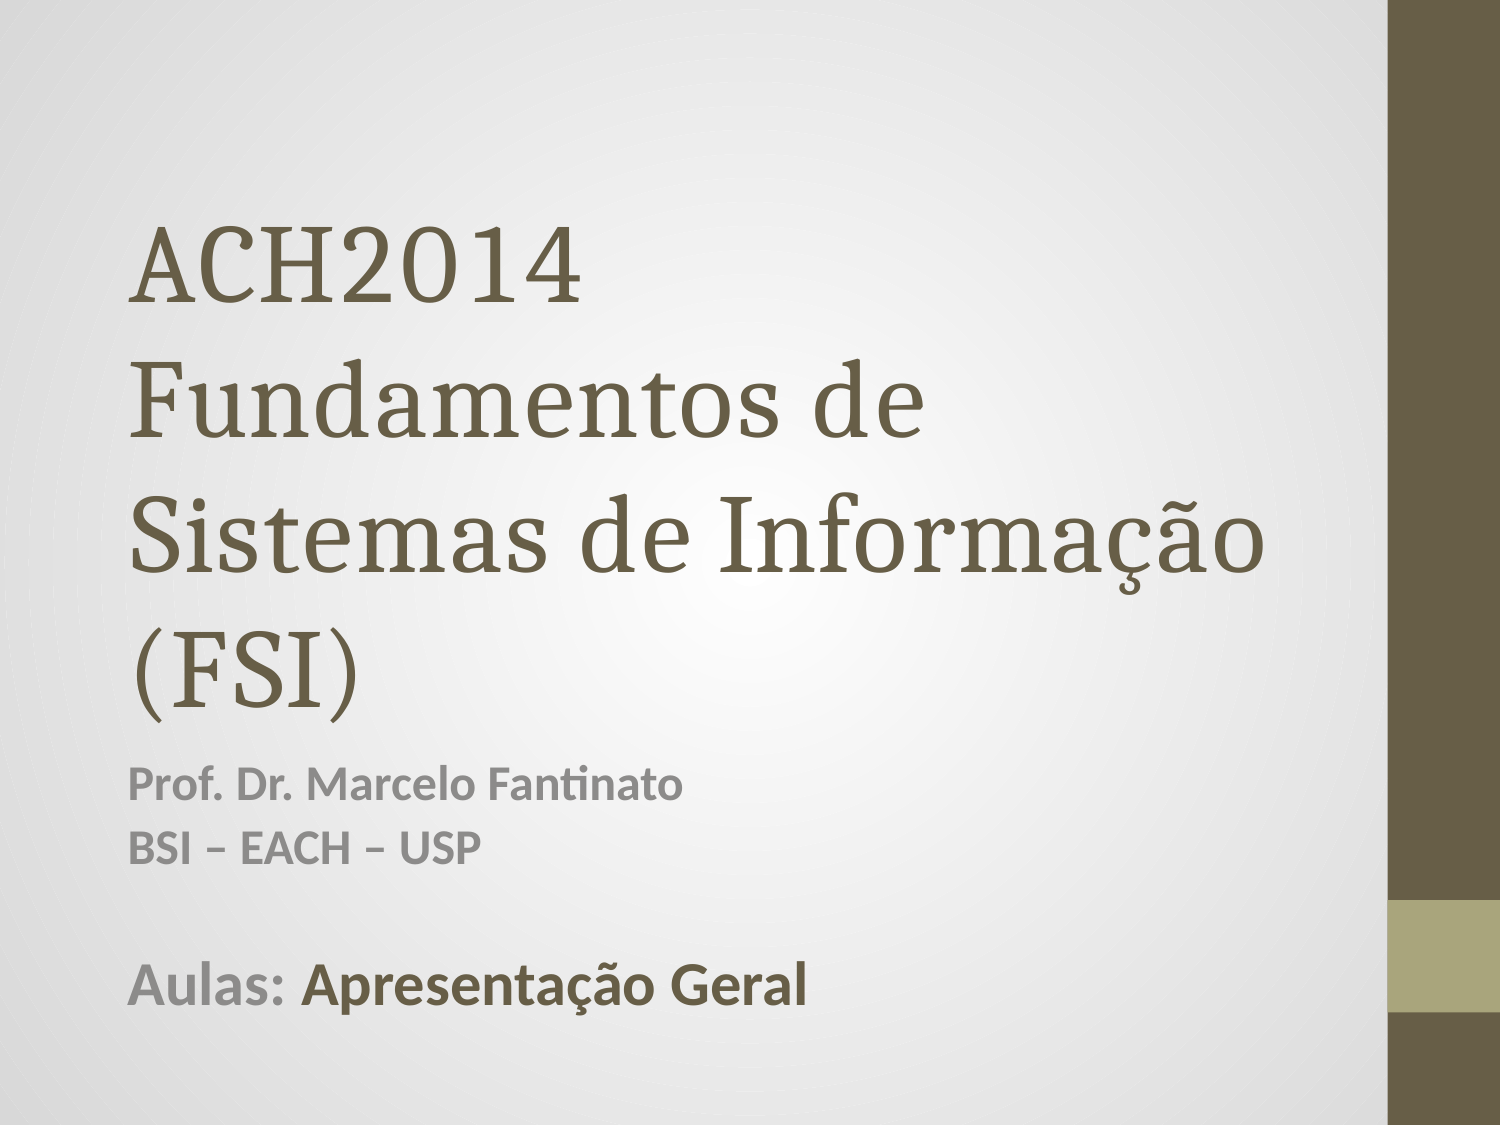

# ACH2014 Fundamentos de Sistemas de Informação (FSI)
Prof. Dr. Marcelo Fantinato
BSI – EACH – USP

Aulas: Apresentação Geral